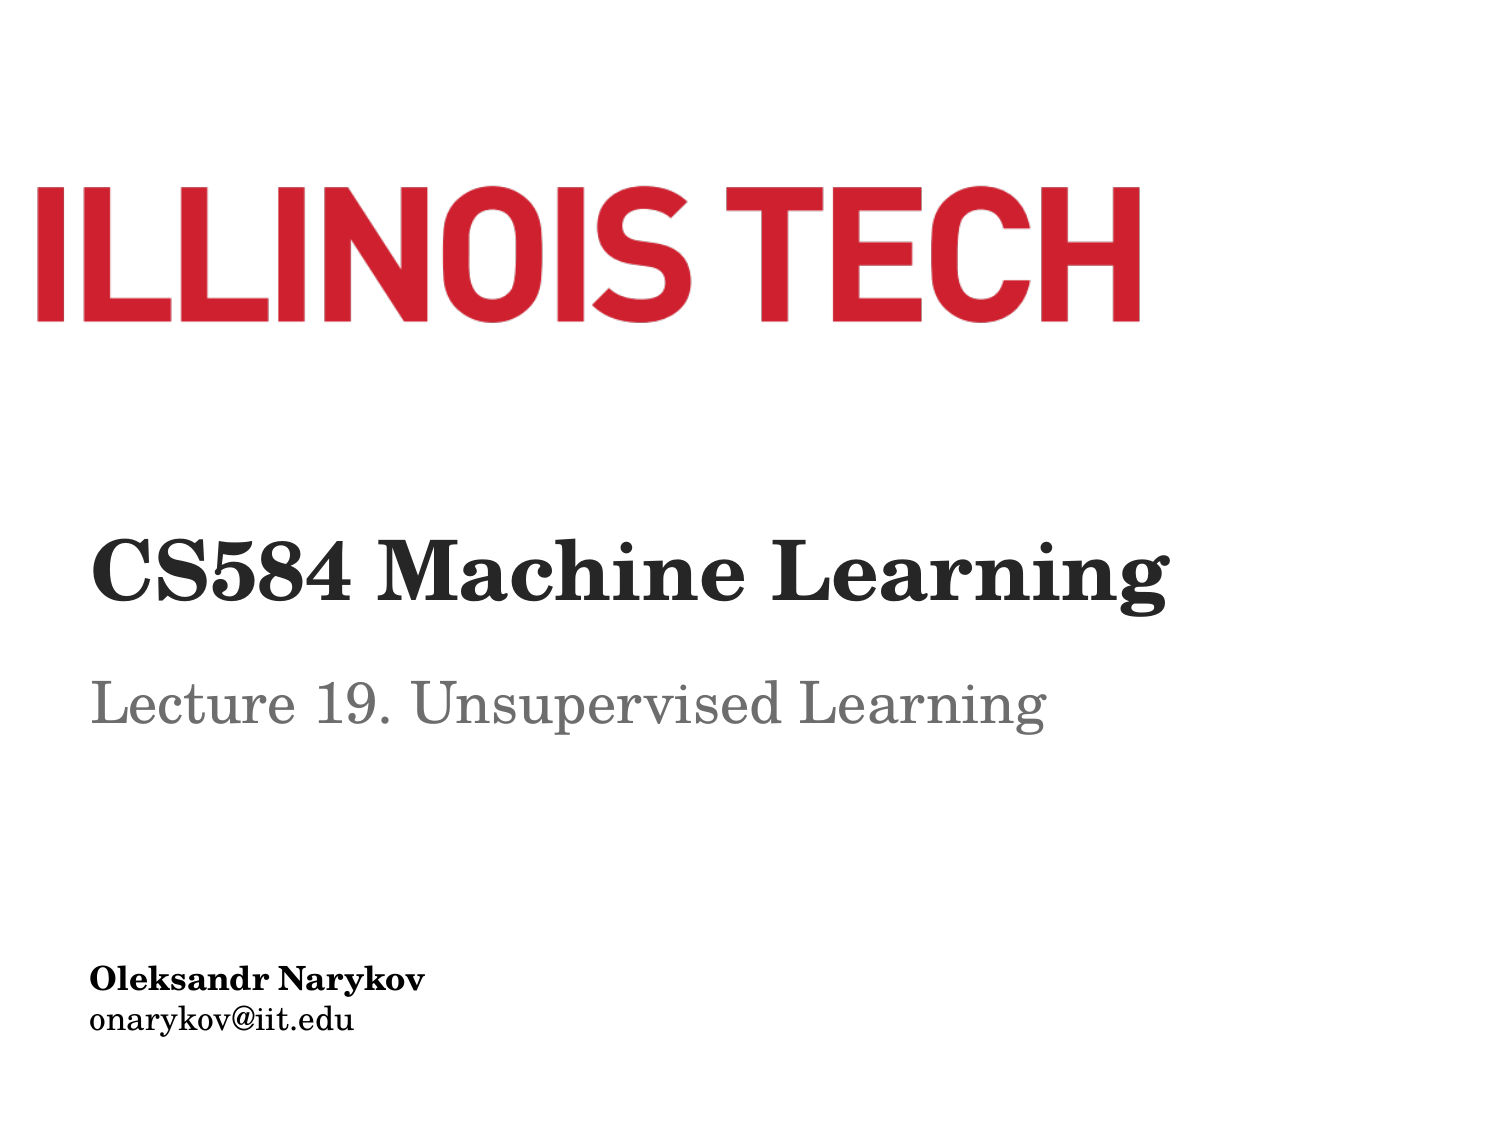

# CS584 Machine Learning
Lecture 19. Unsupervised Learning
Oleksandr Narykov
onarykov@iit.edu